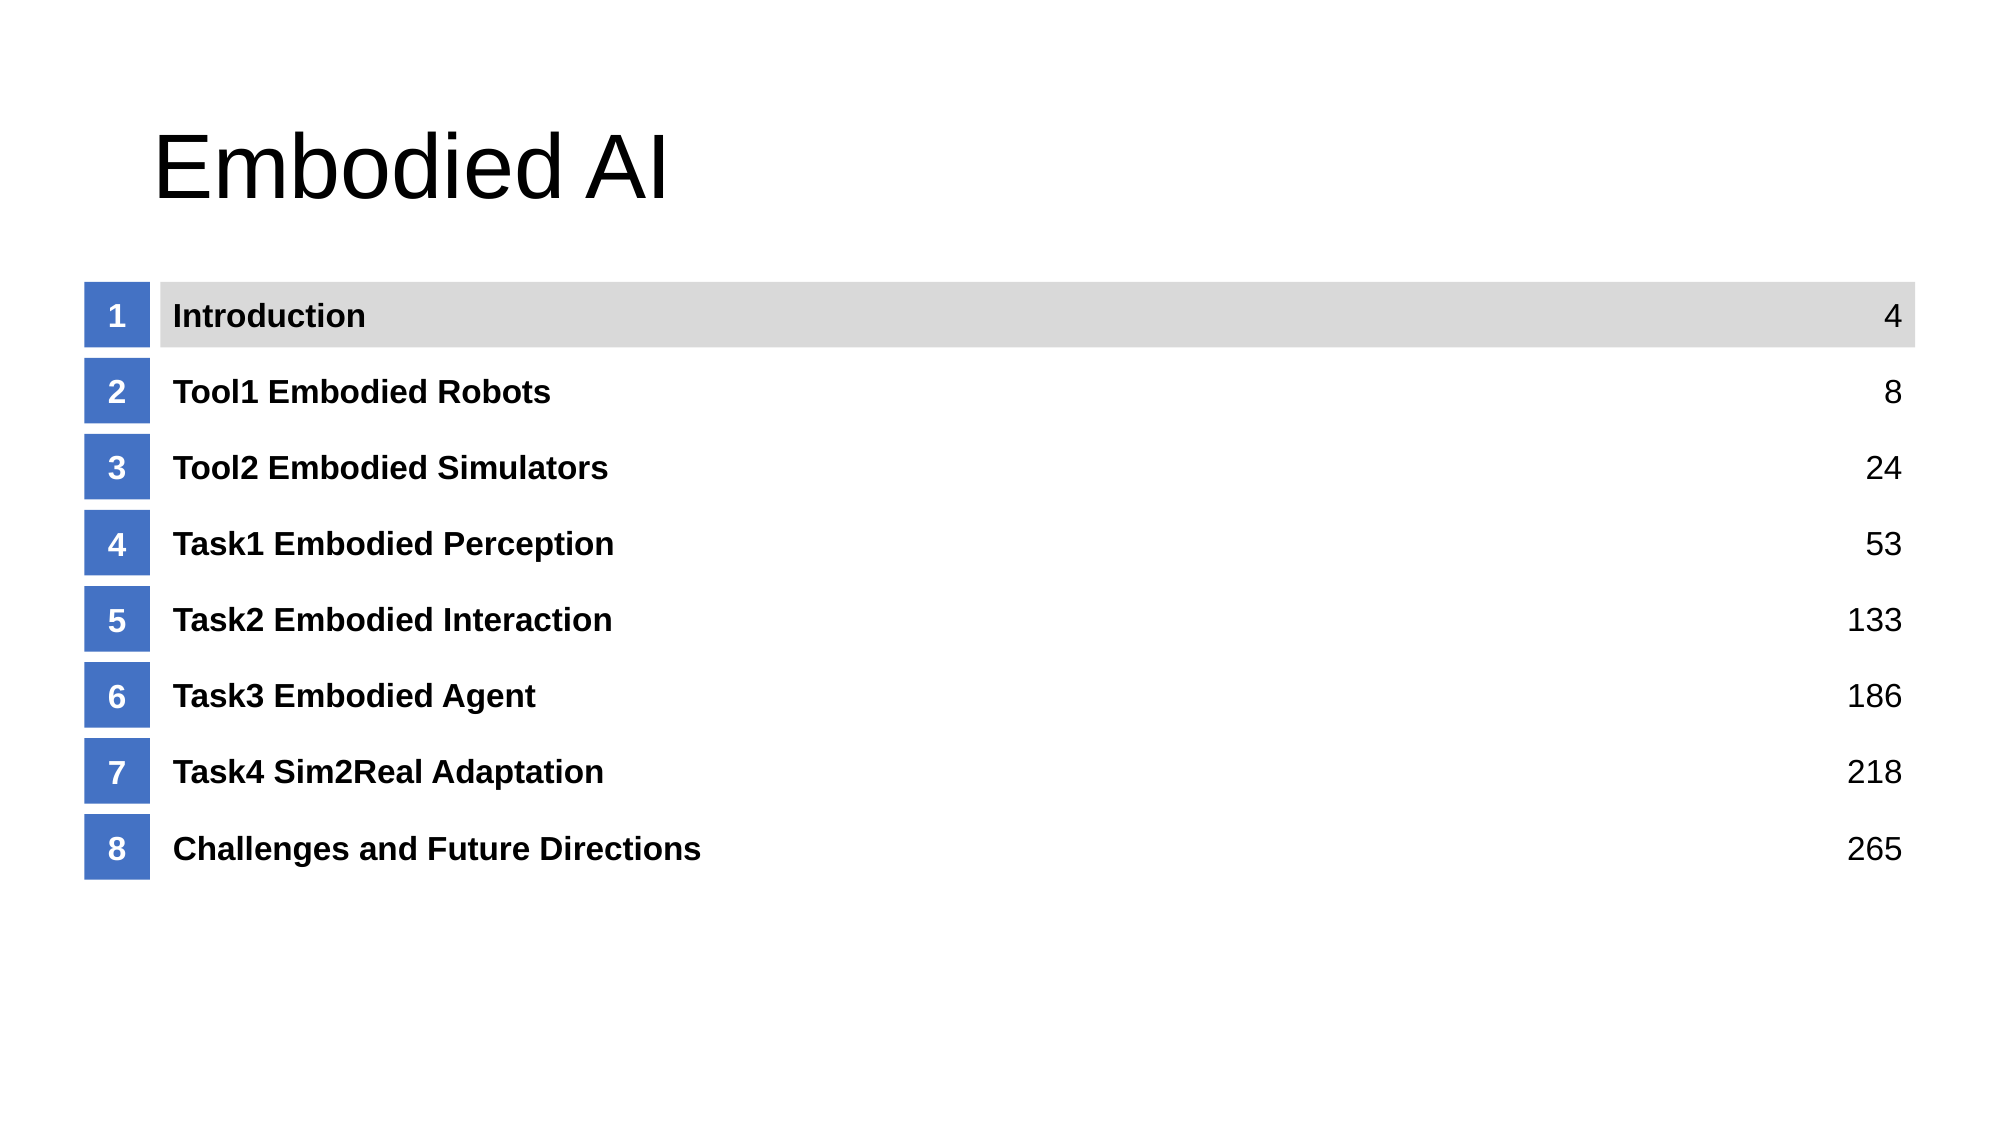

# Embodied AI
1

Introduction
4
2
Tool1 Embodied Robots
8
3
Tool2 Embodied Simulators
24
4
Task1 Embodied Perception
53
5
Task2 Embodied Interaction
133
6
Task3 Embodied Agent
186
7
Task4 Sim2Real Adaptation
218
8
Challenges and Future Directions
265